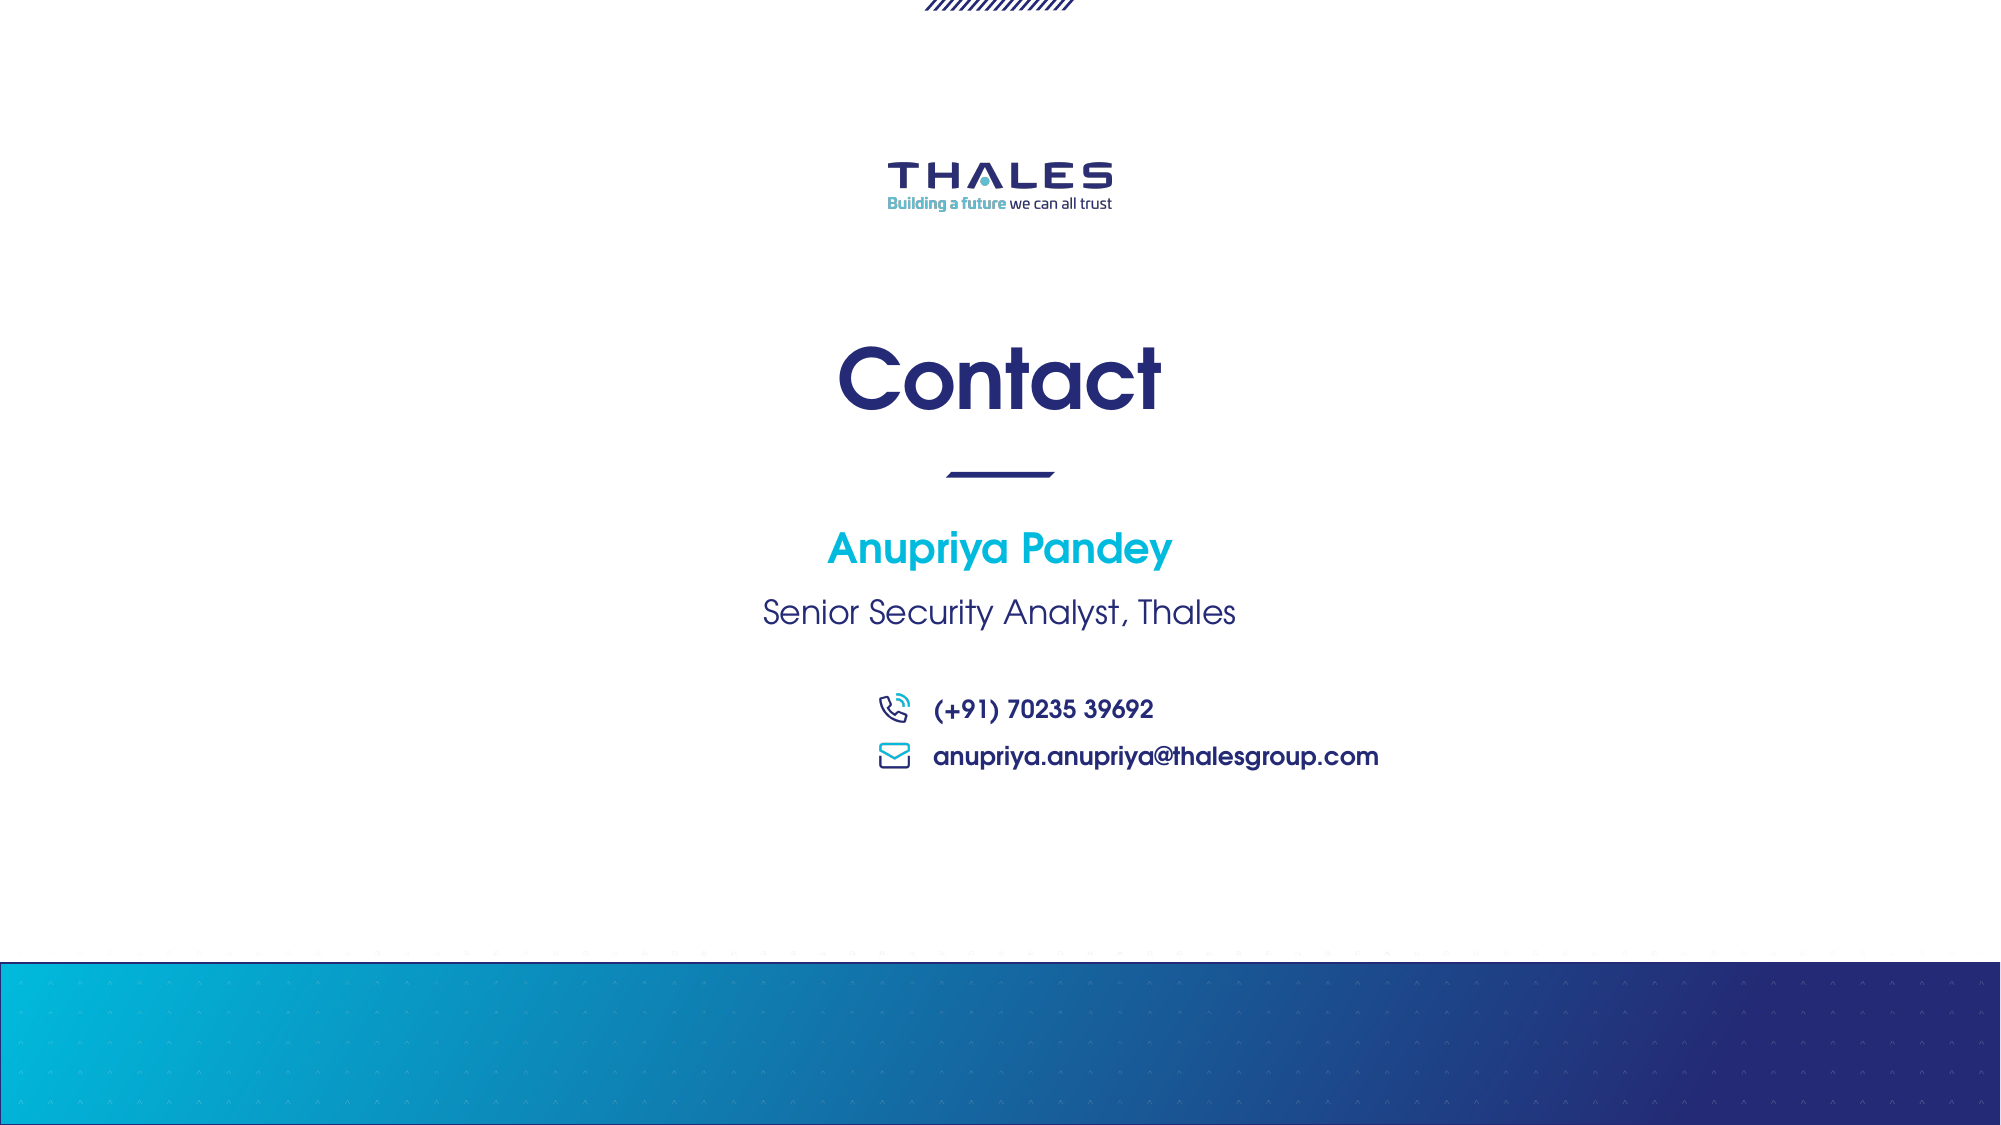

# Contact
Anupriya Pandey
Senior Security Analyst, Thales
(+91) 70235 39692
anupriya.anupriya@thalesgroup.com